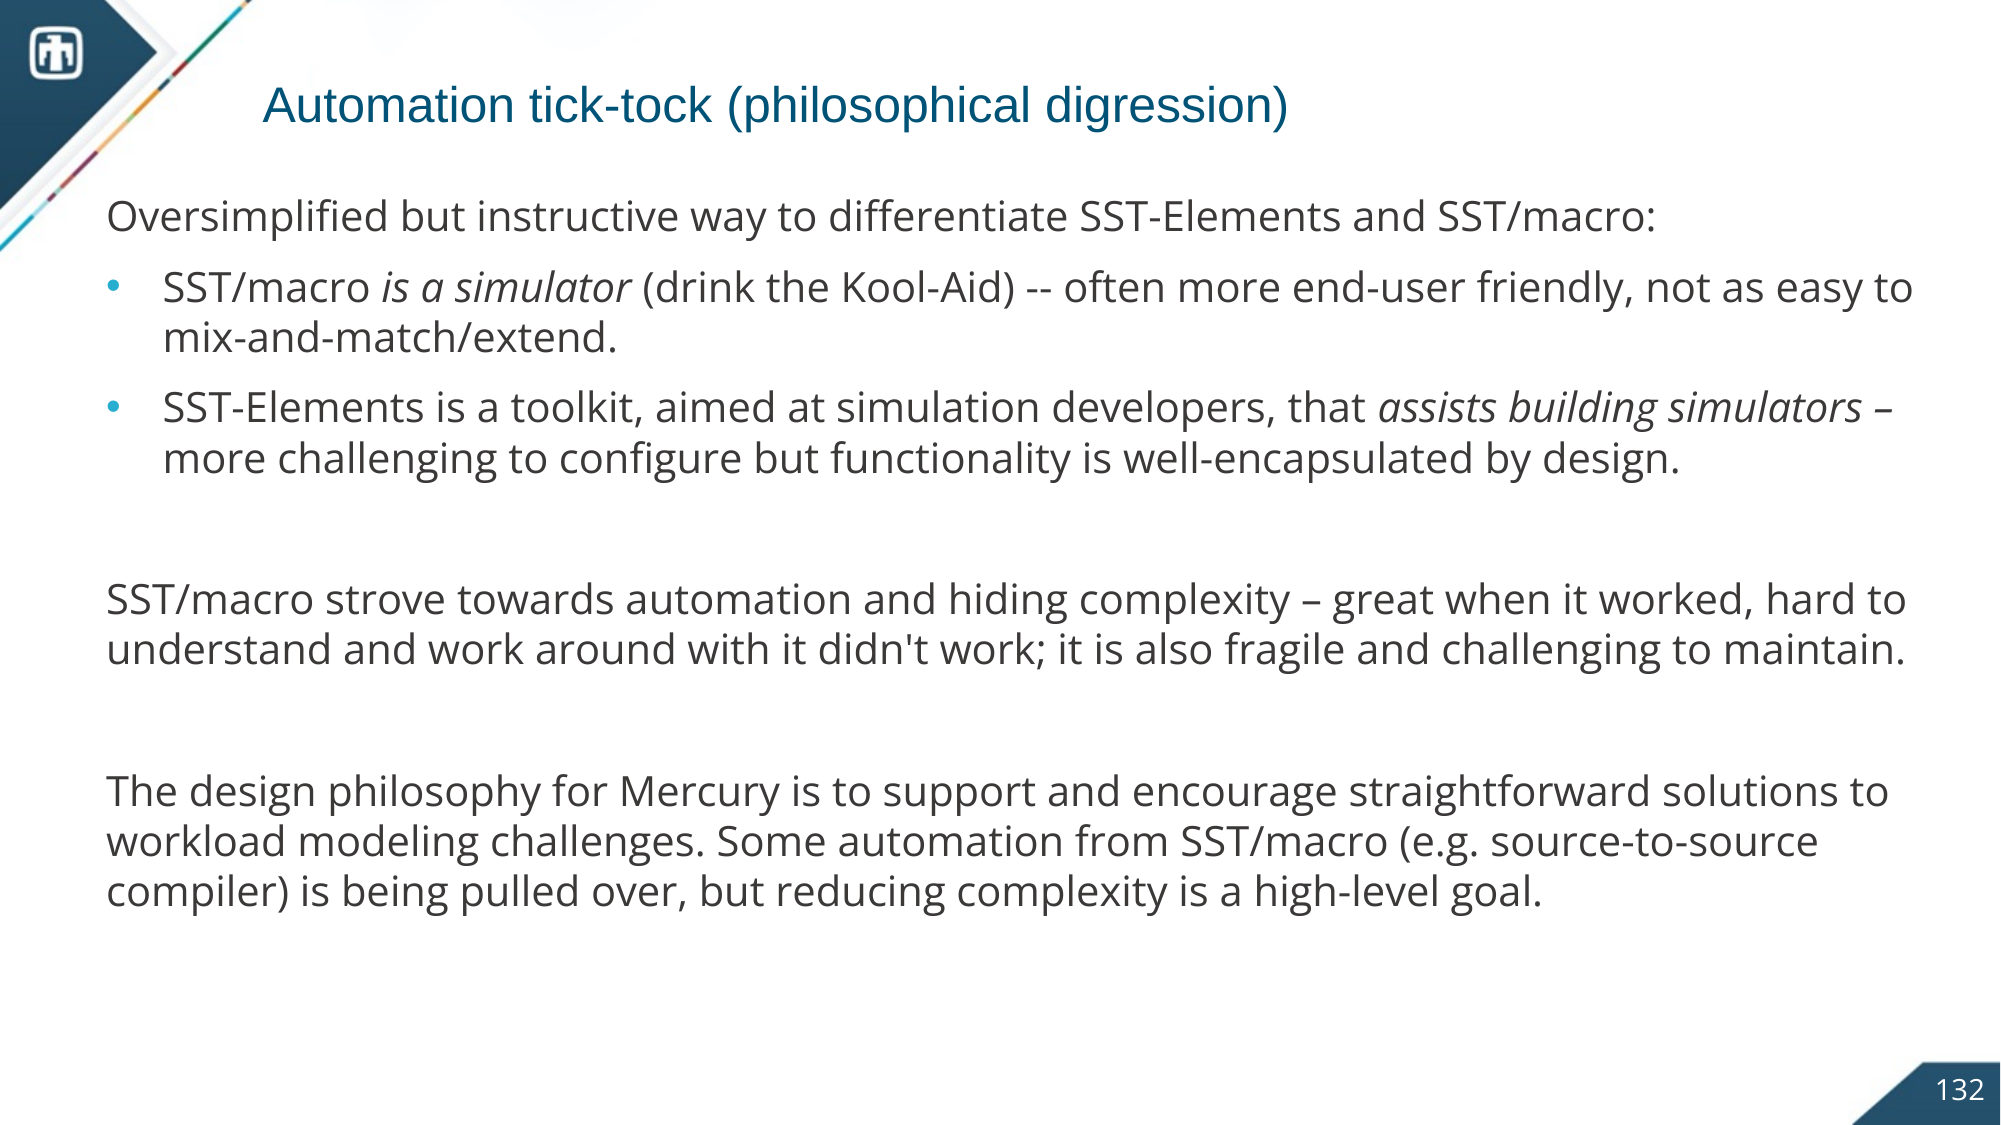

# Automation tick-tock (philosophical digression)
Oversimplified but instructive way to differentiate SST-Elements and SST/macro:
SST/macro is a simulator (drink the Kool-Aid) -- often more end-user friendly, not as easy to mix-and-match/extend.
SST-Elements is a toolkit, aimed at simulation developers, that assists building simulators – more challenging to configure but functionality is well-encapsulated by design.

SST/macro strove towards automation and hiding complexity – great when it worked, hard to understand and work around with it didn't work; it is also fragile and challenging to maintain.

The design philosophy for Mercury is to support and encourage straightforward solutions to workload modeling challenges. Some automation from SST/macro (e.g. source-to-source compiler) is being pulled over, but reducing complexity is a high-level goal.
132